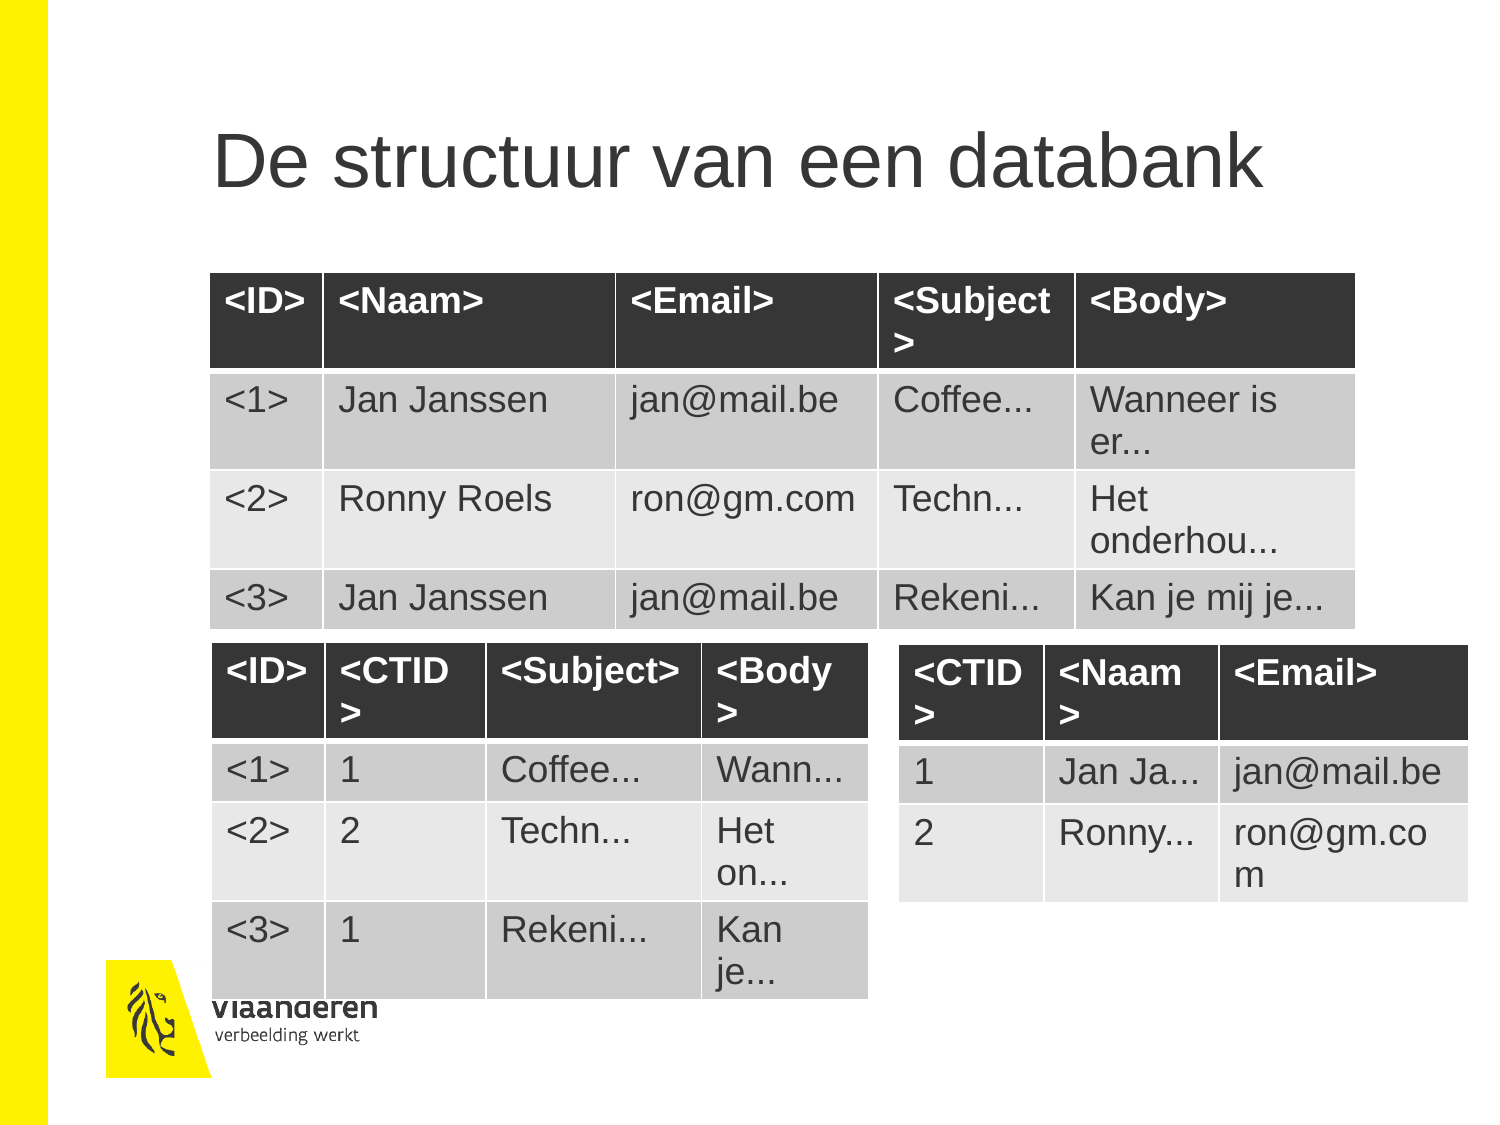

# De structuur van een databank
| <ID> | <Naam> | <Email> | <Subject> | <Body> |
| --- | --- | --- | --- | --- |
| <1> | Jan Janssen | jan@mail.be | Coffee... | Wanneer is er... |
| <2> | Ronny Roels | ron@gm.com | Techn... | Het onderhou... |
| <3> | Jan Janssen | jan@mail.be | Rekeni... | Kan je mij je... |
Heeft dezelfde ruwe data als
| <ID> | <CTID> | <Subject> | <Body> |
| --- | --- | --- | --- |
| <1> | 1 | Coffee... | Wann... |
| <2> | 2 | Techn... | Het on... |
| <3> | 1 | Rekeni... | Kan je... |
| <CTID> | <Naam> | <Email> |
| --- | --- | --- |
| 1 | Jan Ja... | jan@mail.be |
| 2 | Ronny... | ron@gm.com |